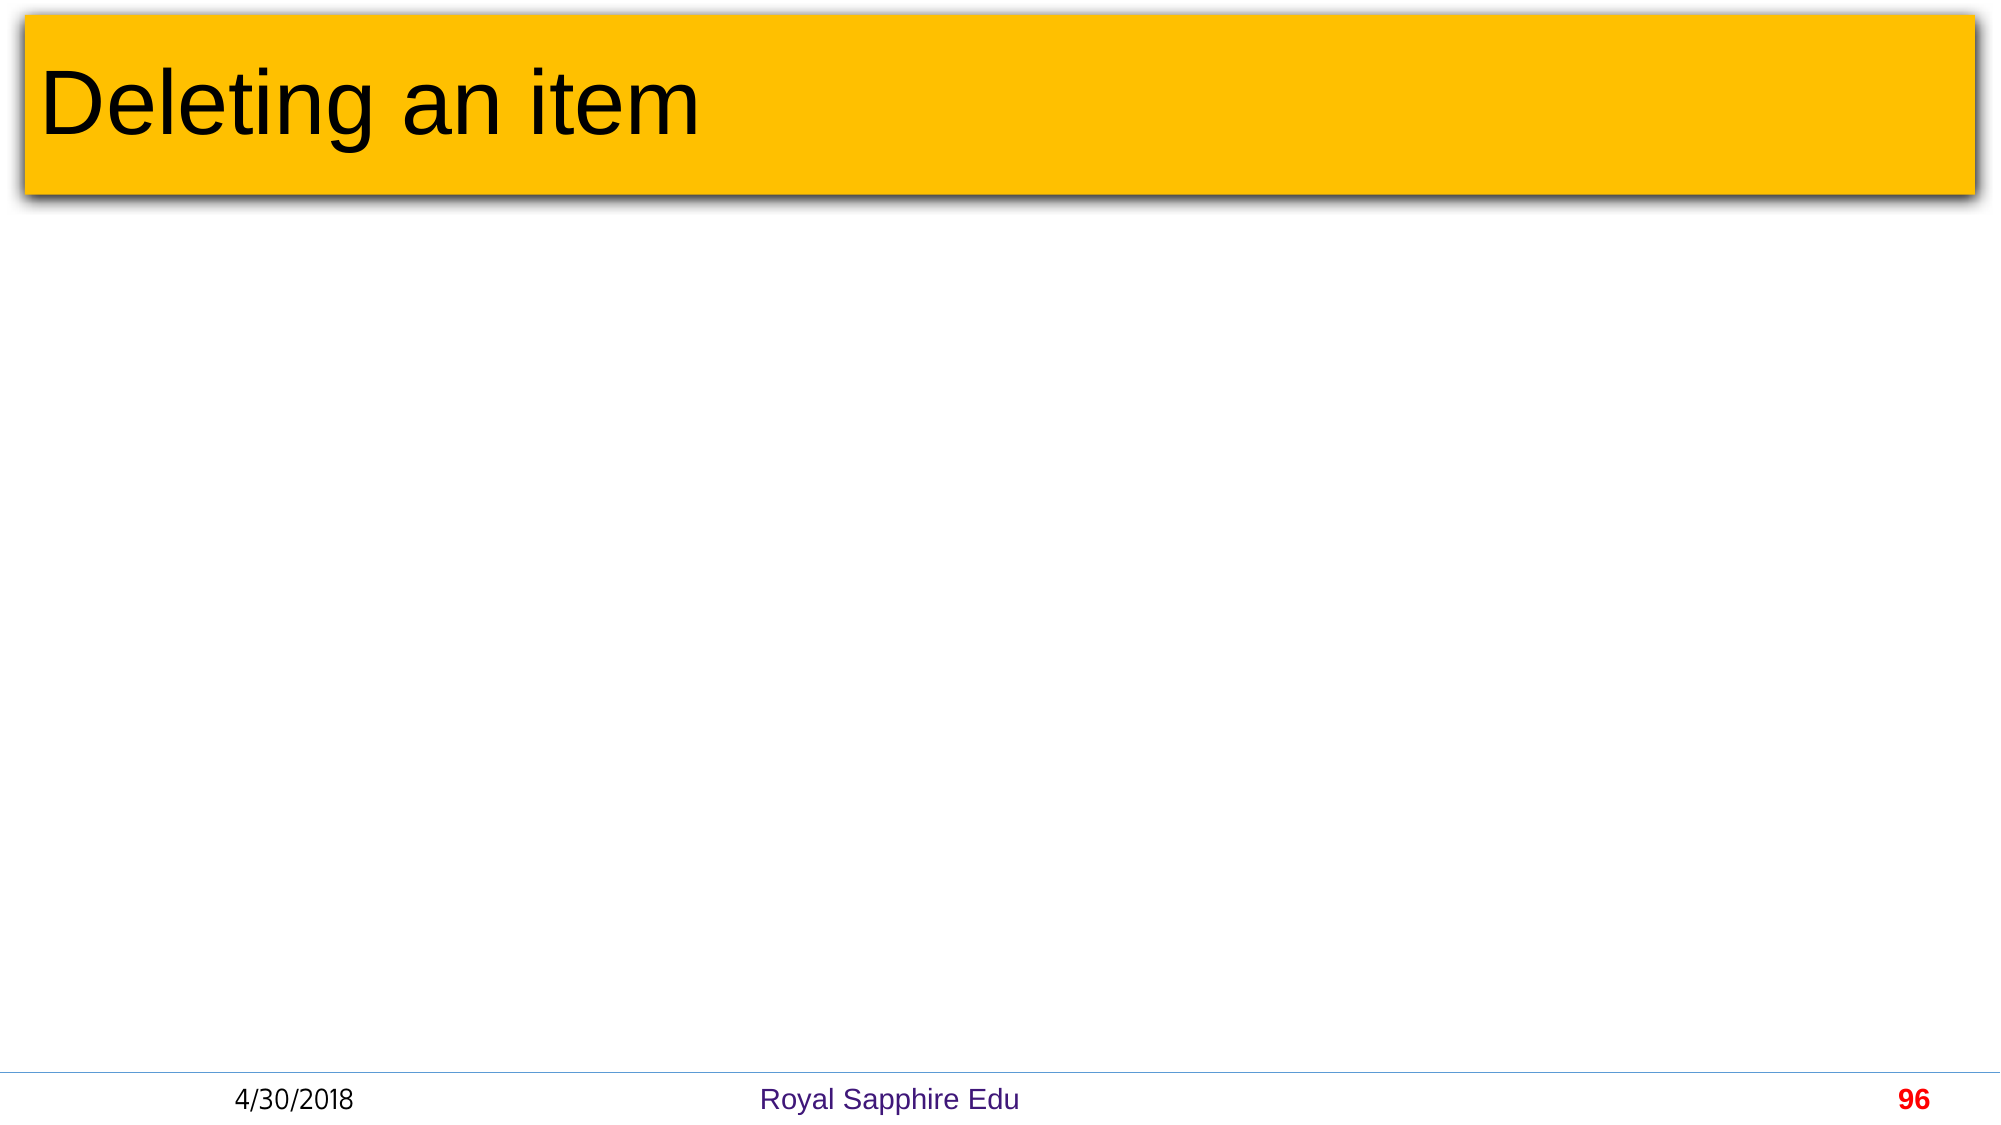

# Deleting an item

4/30/2018
Royal Sapphire Edu
96